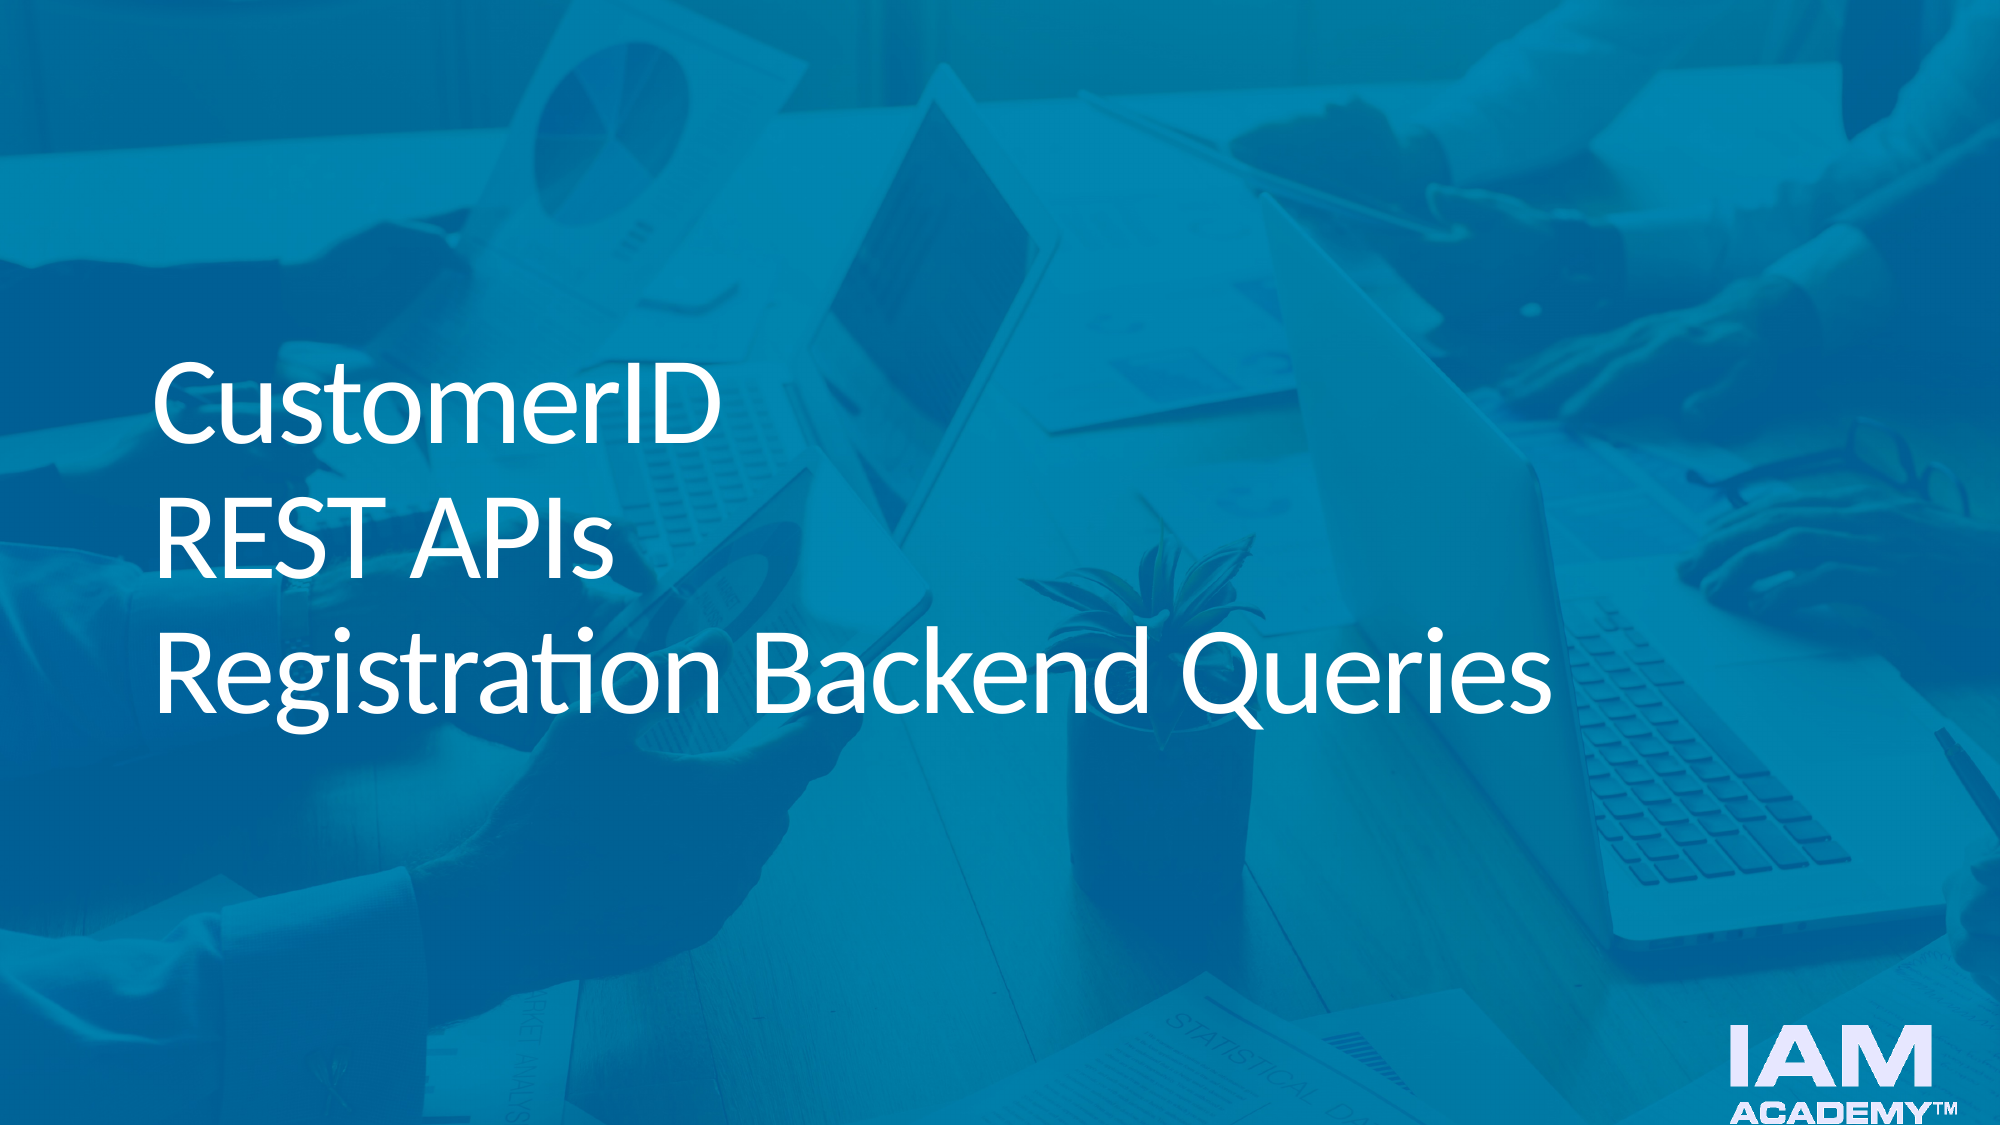

# CustomerID REST APIs Registration Backend Queries